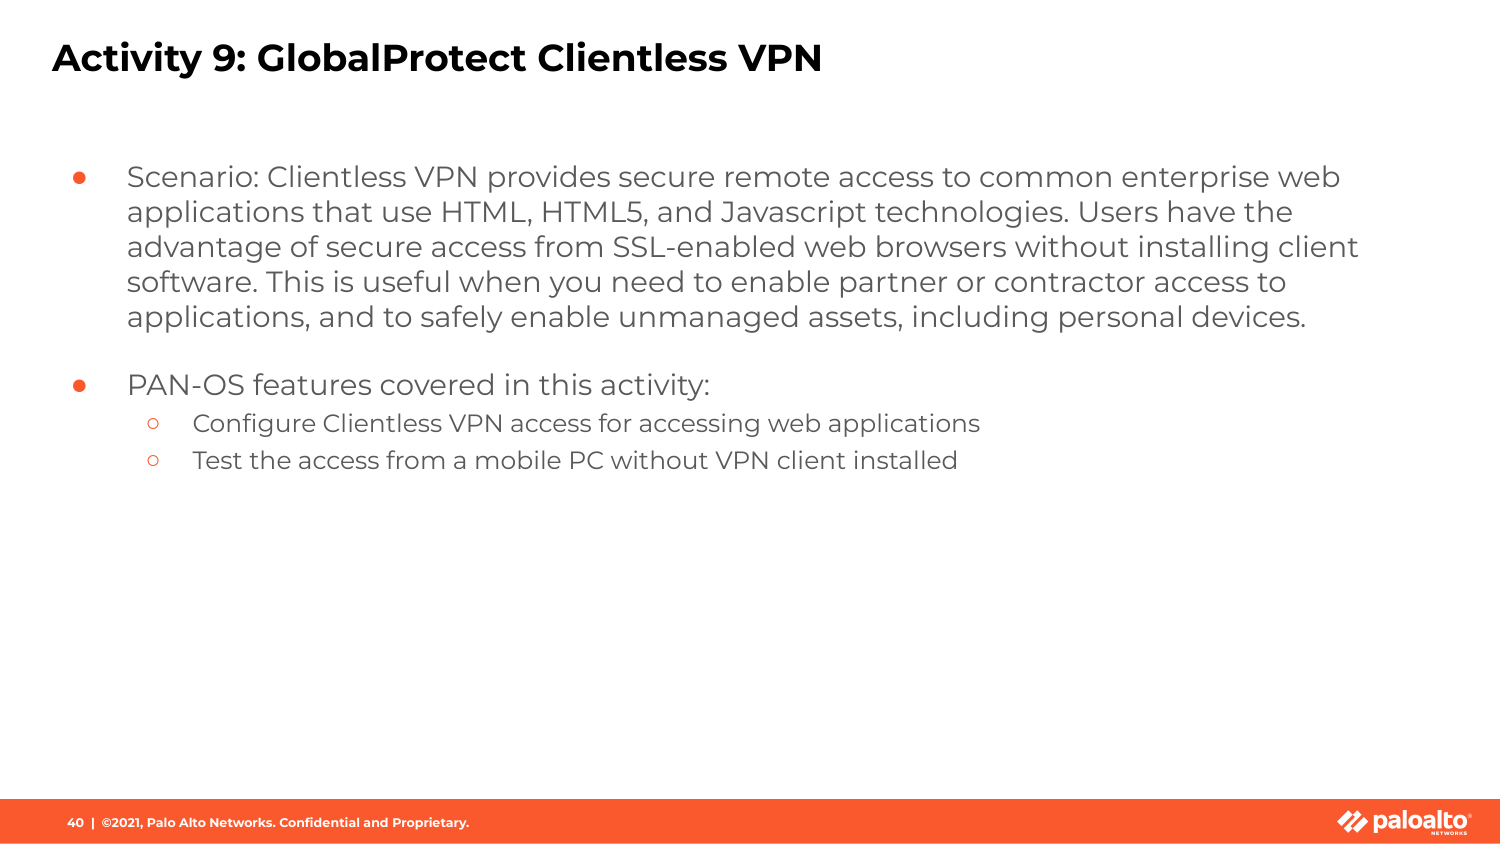

# Activity 9: GlobalProtect Clientless VPN
Scenario: Clientless VPN provides secure remote access to common enterprise web applications that use HTML, HTML5, and Javascript technologies. Users have the advantage of secure access from SSL-enabled web browsers without installing client software. This is useful when you need to enable partner or contractor access to applications, and to safely enable unmanaged assets, including personal devices.
PAN-OS features covered in this activity:
Configure Clientless VPN access for accessing web applications
Test the access from a mobile PC without VPN client installed
40  |  ©2021, Palo Alto Networks. Confidential and Proprietary.